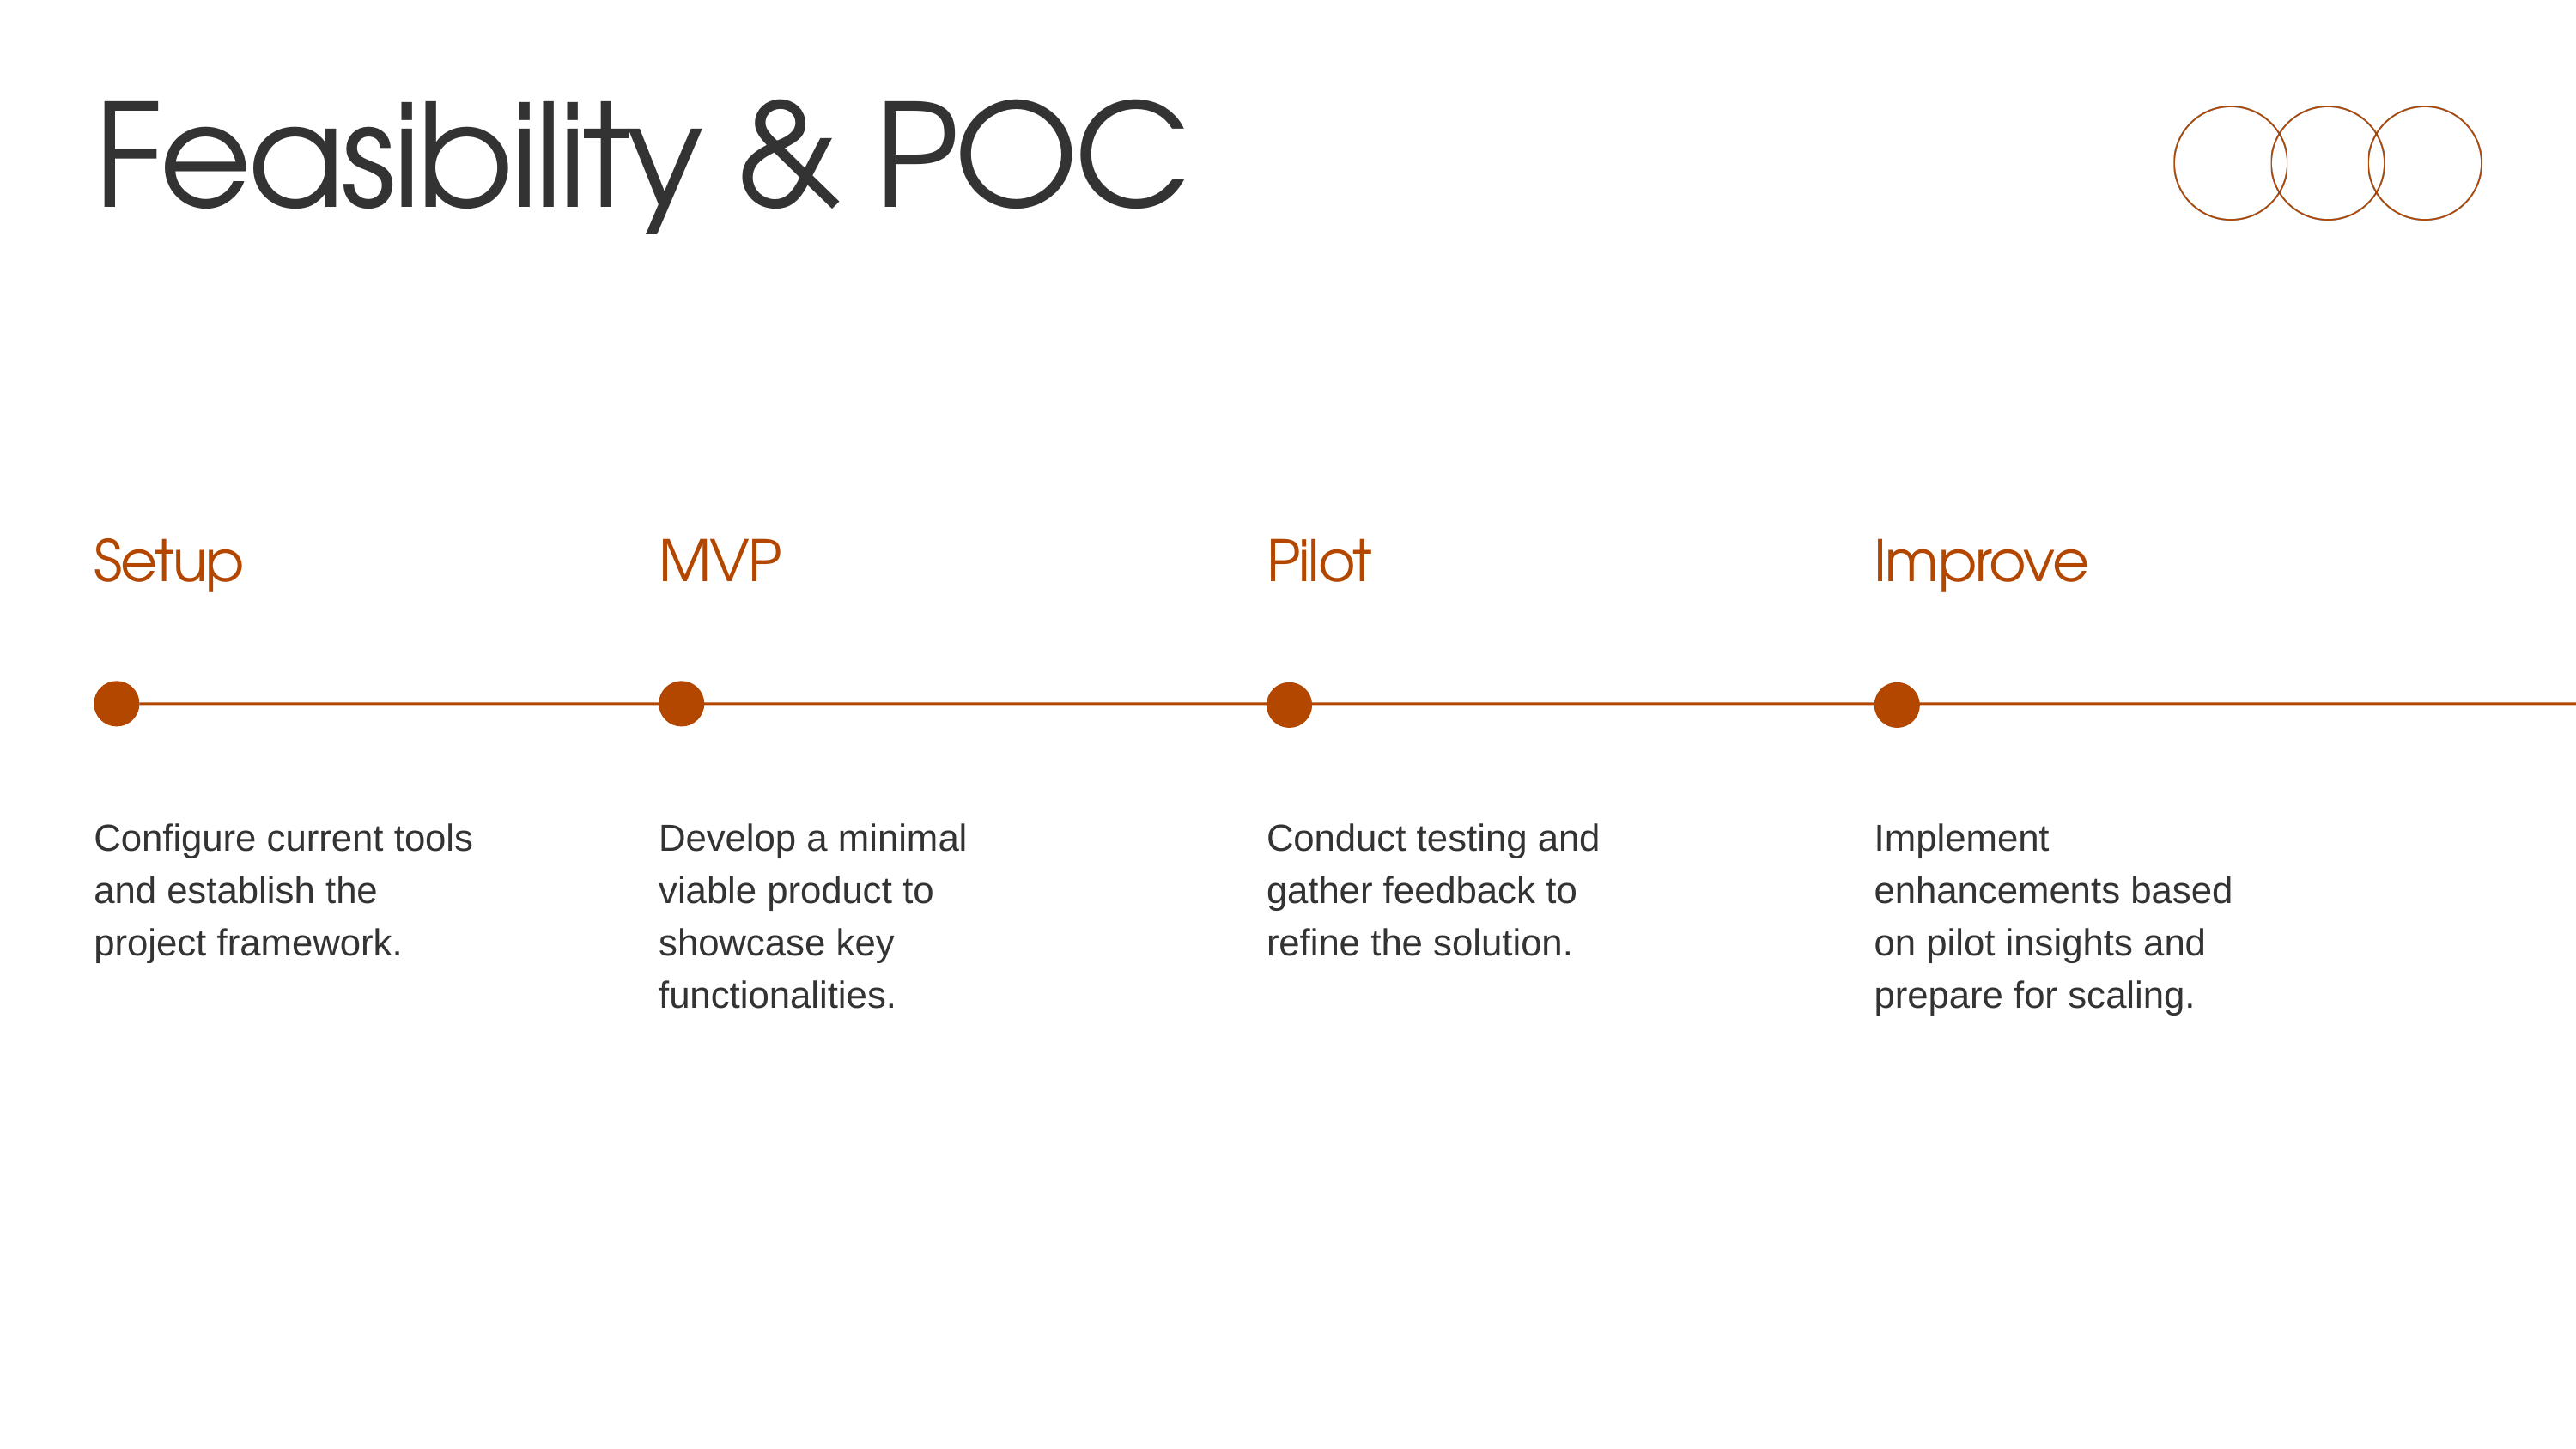

Feasibility & POC

Setup
MVP
Pilot
Improve

Configure current tools and establish the project framework.
Develop a minimal viable product to showcase key functionalities.
Conduct testing and gather feedback to refine the solution.
Implement enhancements based on pilot insights and prepare for scaling.